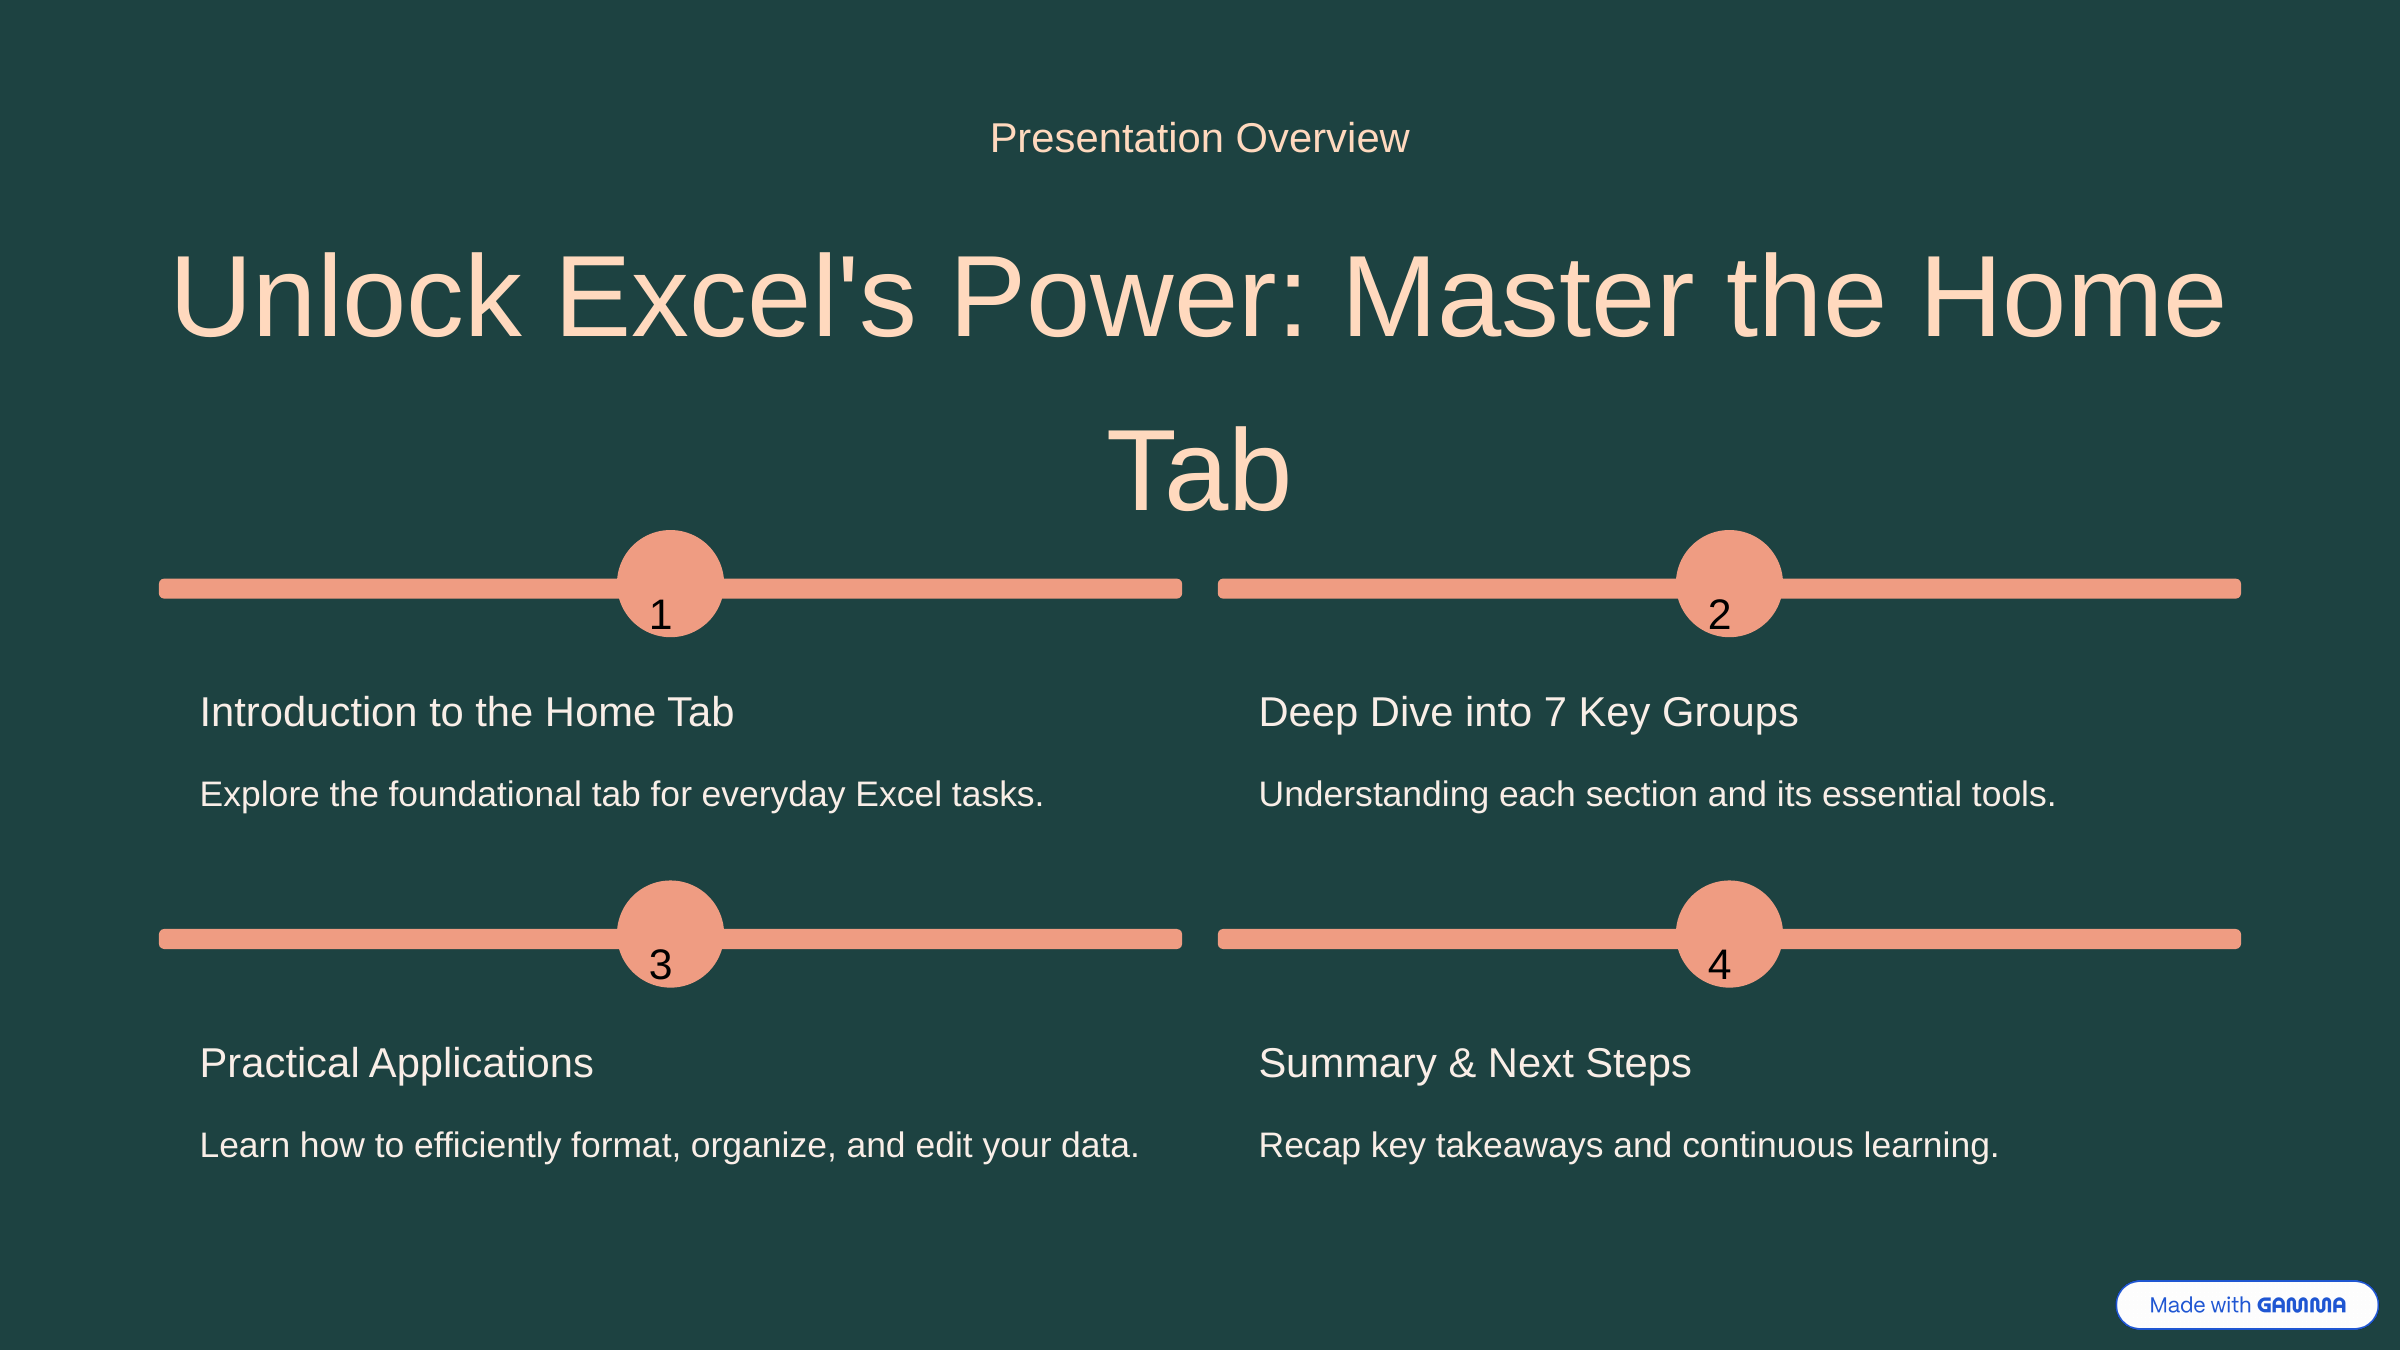

Presentation Overview
Unlock Excel's Power: Master the Home Tab

1
2

Introduction to the Home Tab
Deep Dive into 7 Key Groups
Explore the foundational tab for everyday Excel tasks.
Understanding each section and its essential tools.

3
4

Practical Applications
Summary & Next Steps
Learn how to efficiently format, organize, and edit your data.
Recap key takeaways and continuous learning.